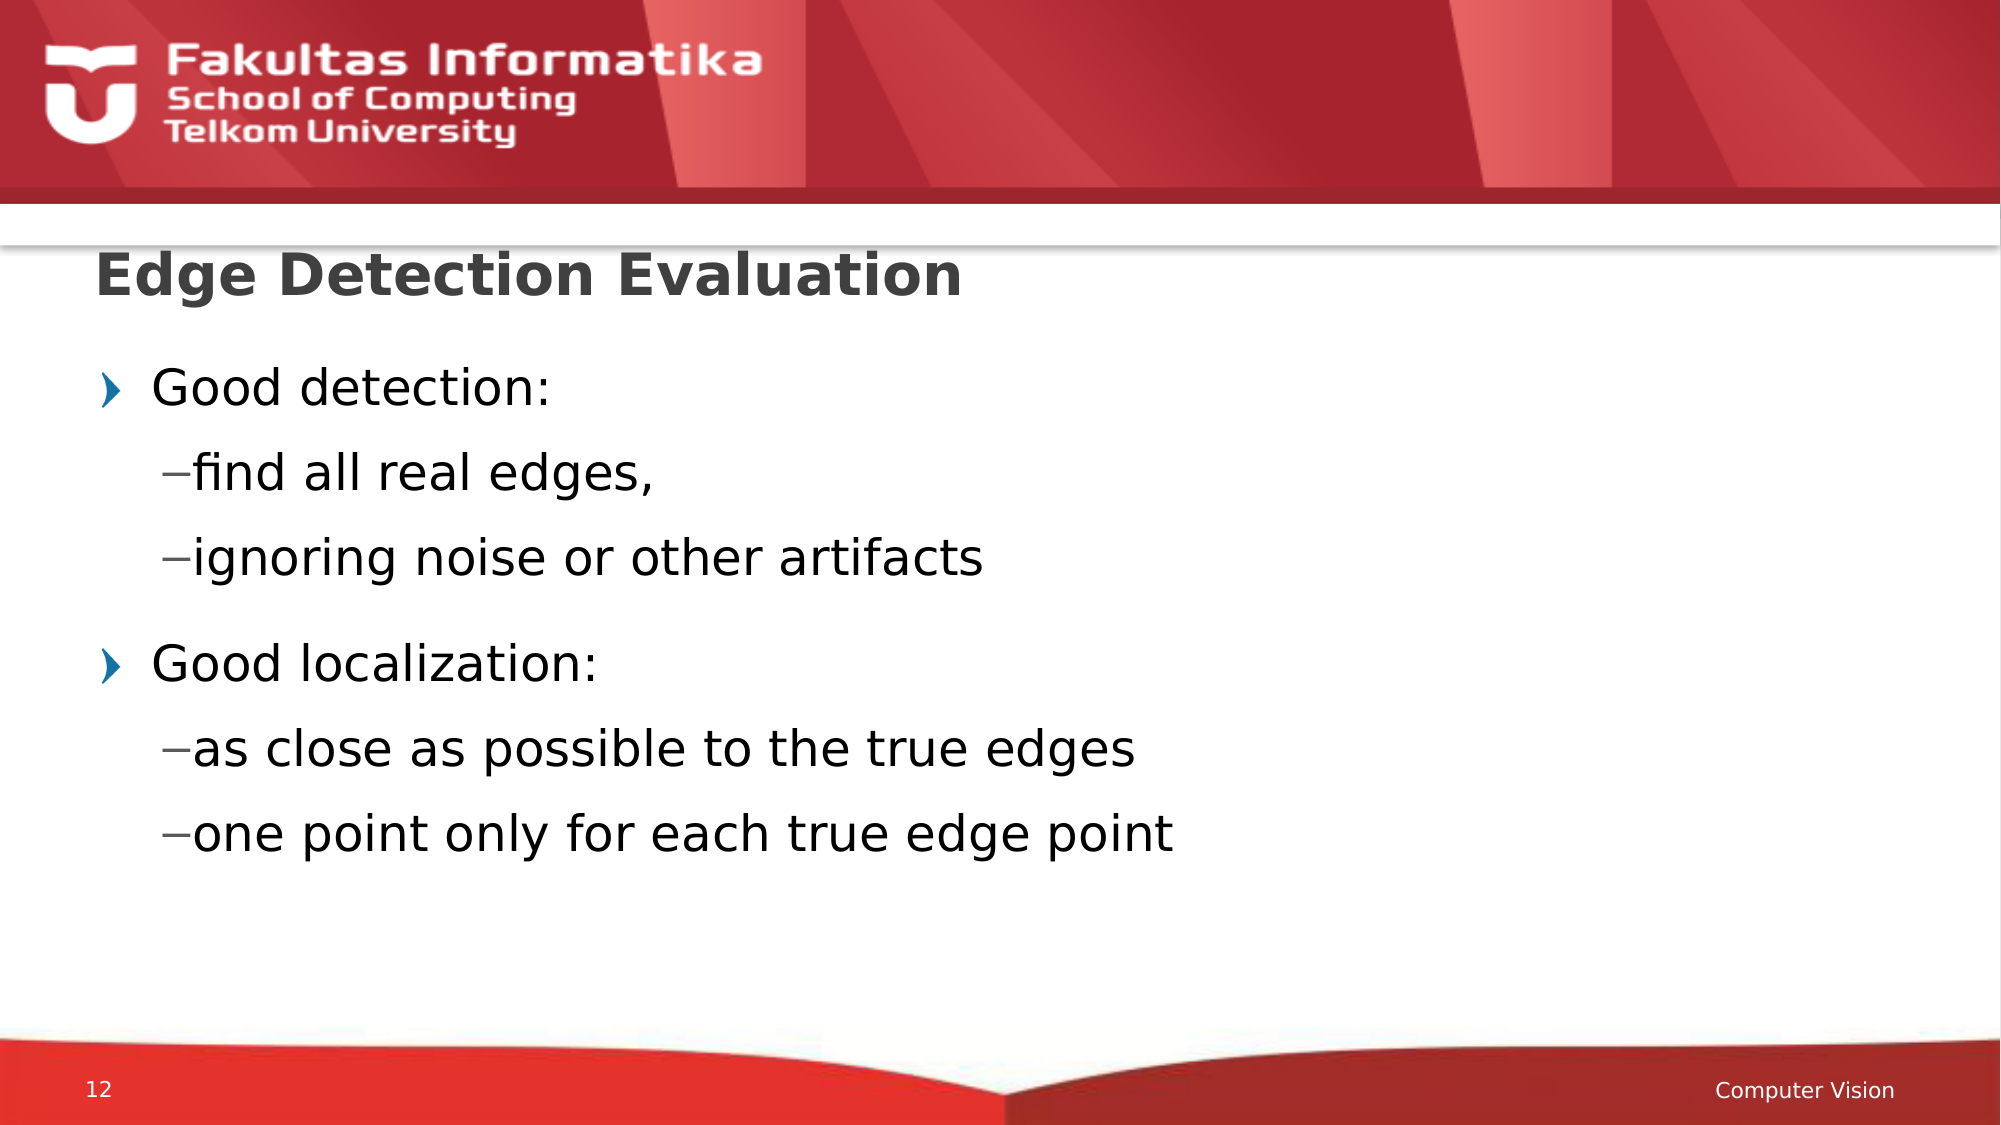

# Edge Detection Evaluation
Good detection:
find all real edges,
ignoring noise or other artifacts
Good localization:
as close as possible to the true edges
one point only for each true edge point
Computer Vision
12